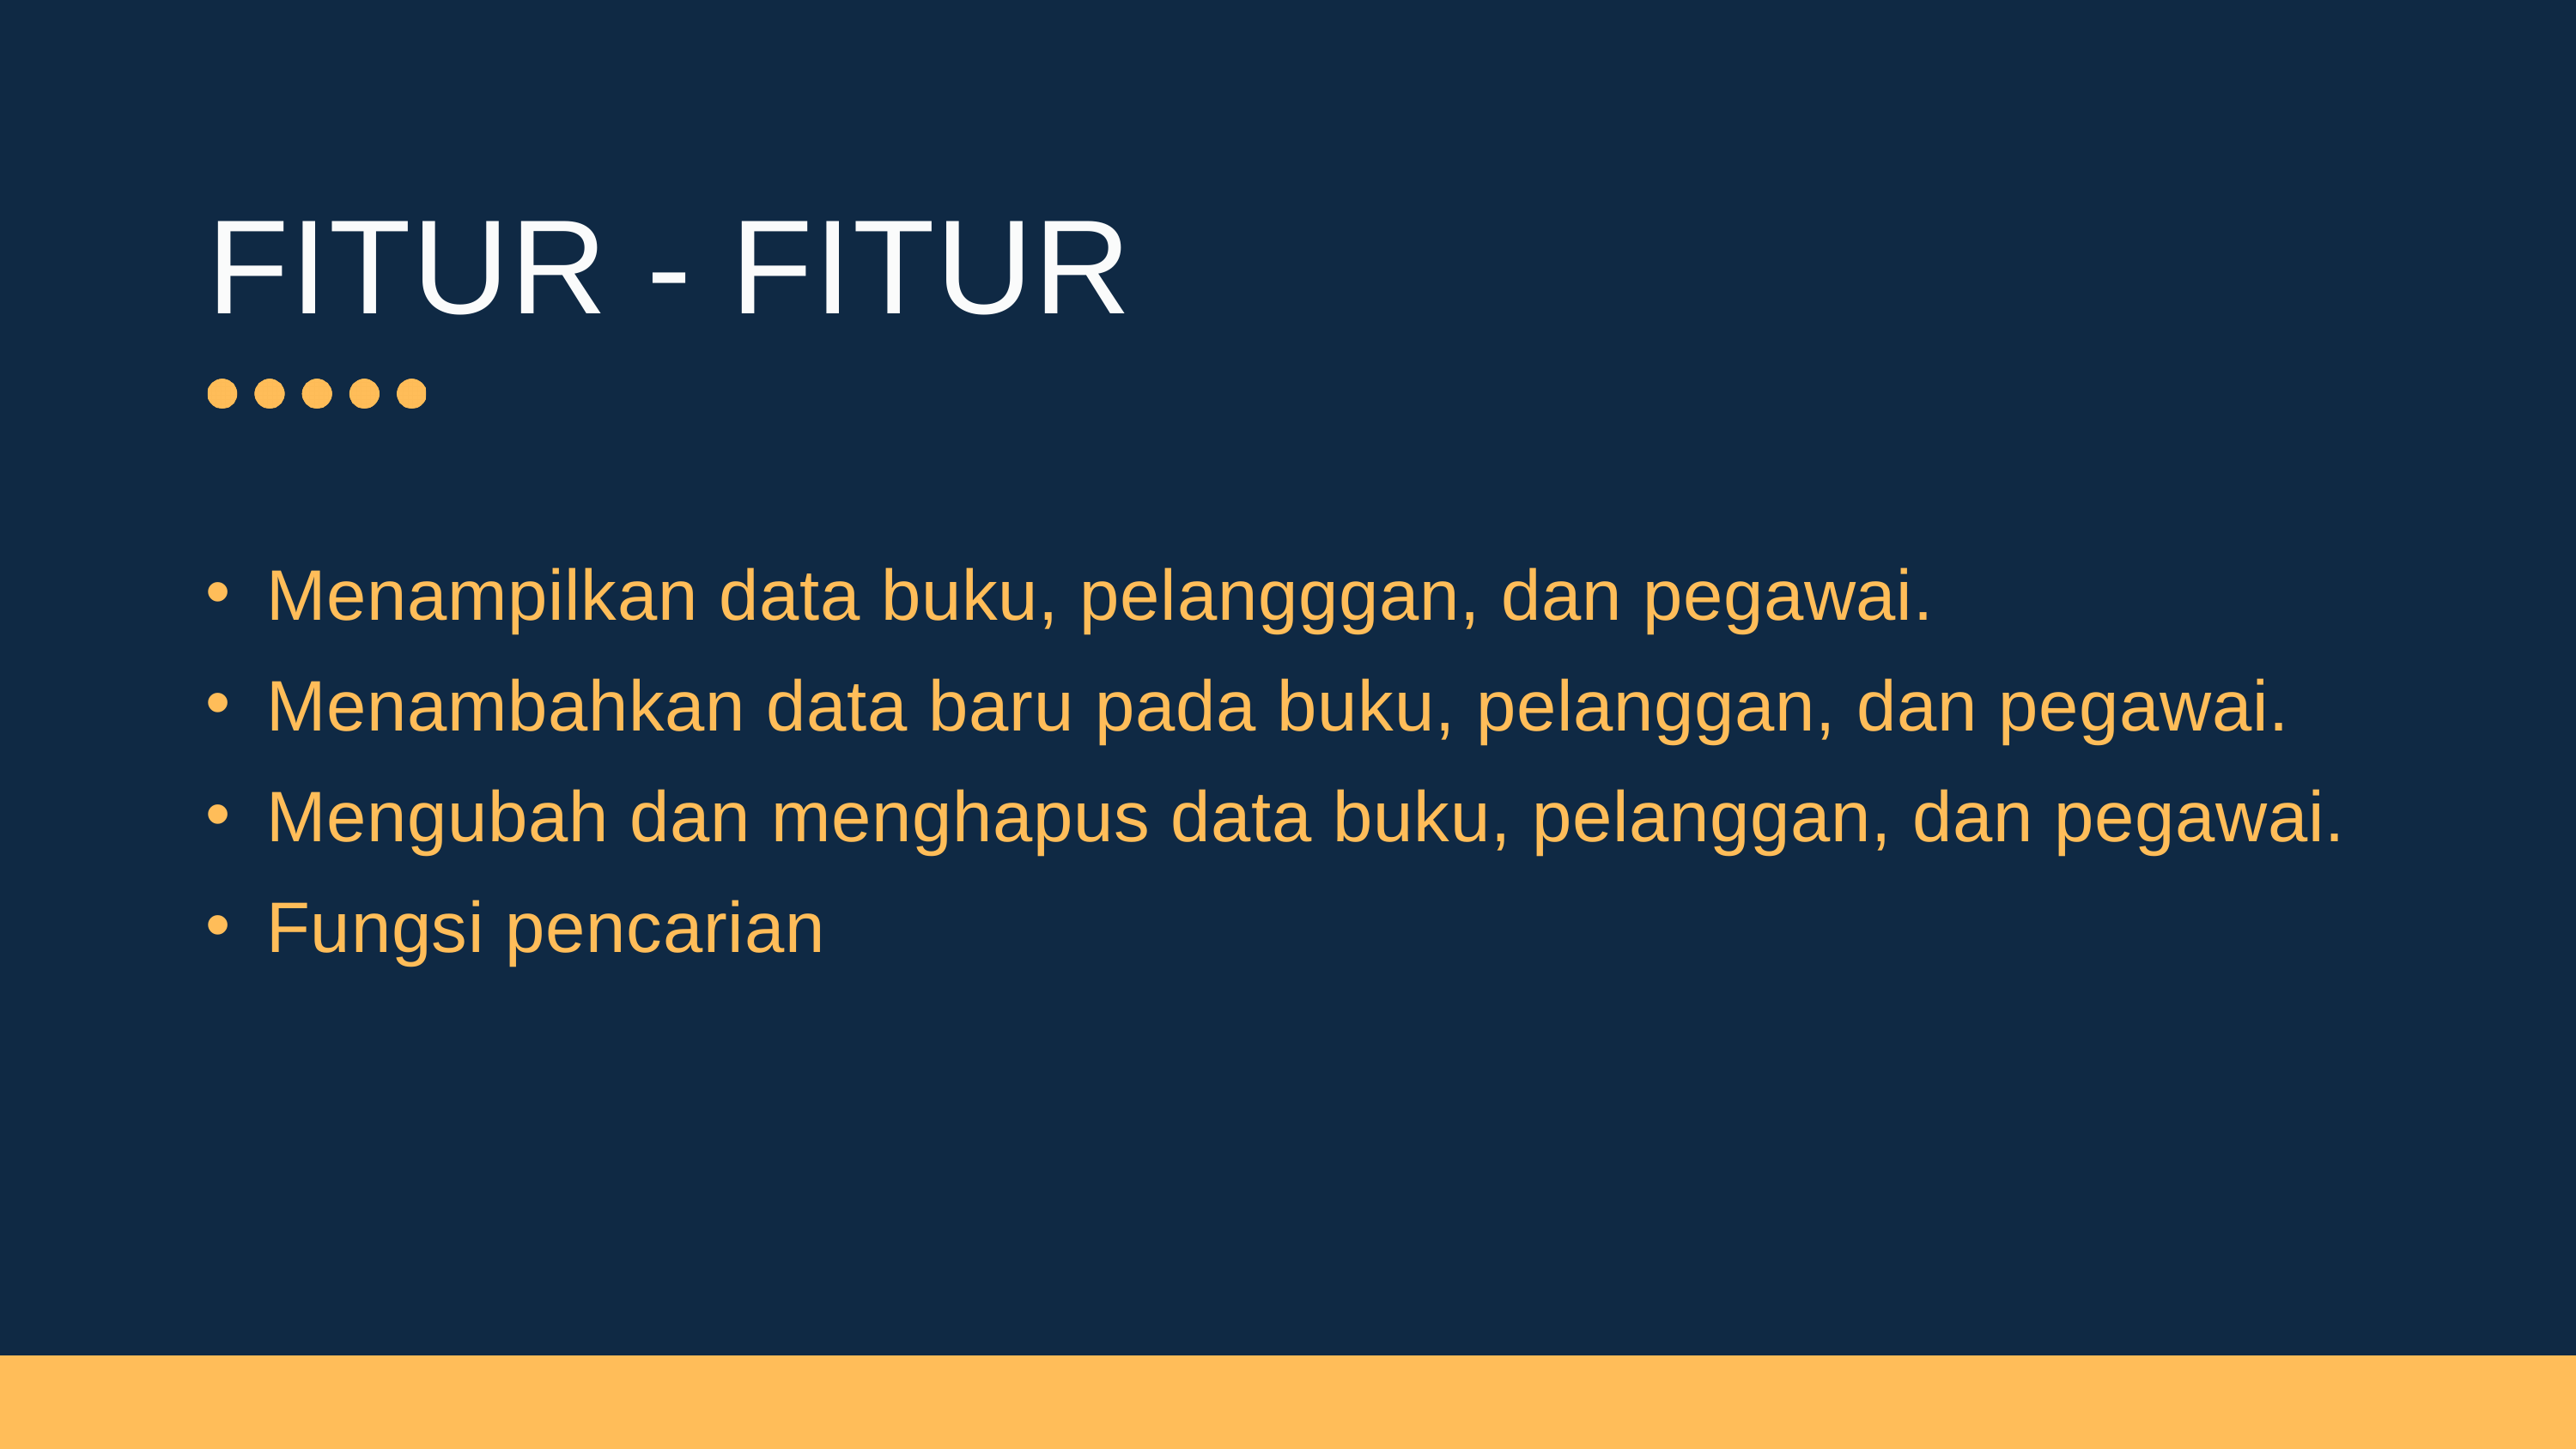

FITUR - FITUR

Menampilkan data buku, pelangggan, dan pegawai.
Menambahkan data baru pada buku, pelanggan, dan pegawai.
Mengubah dan menghapus data buku, pelanggan, dan pegawai.
Fungsi pencarian